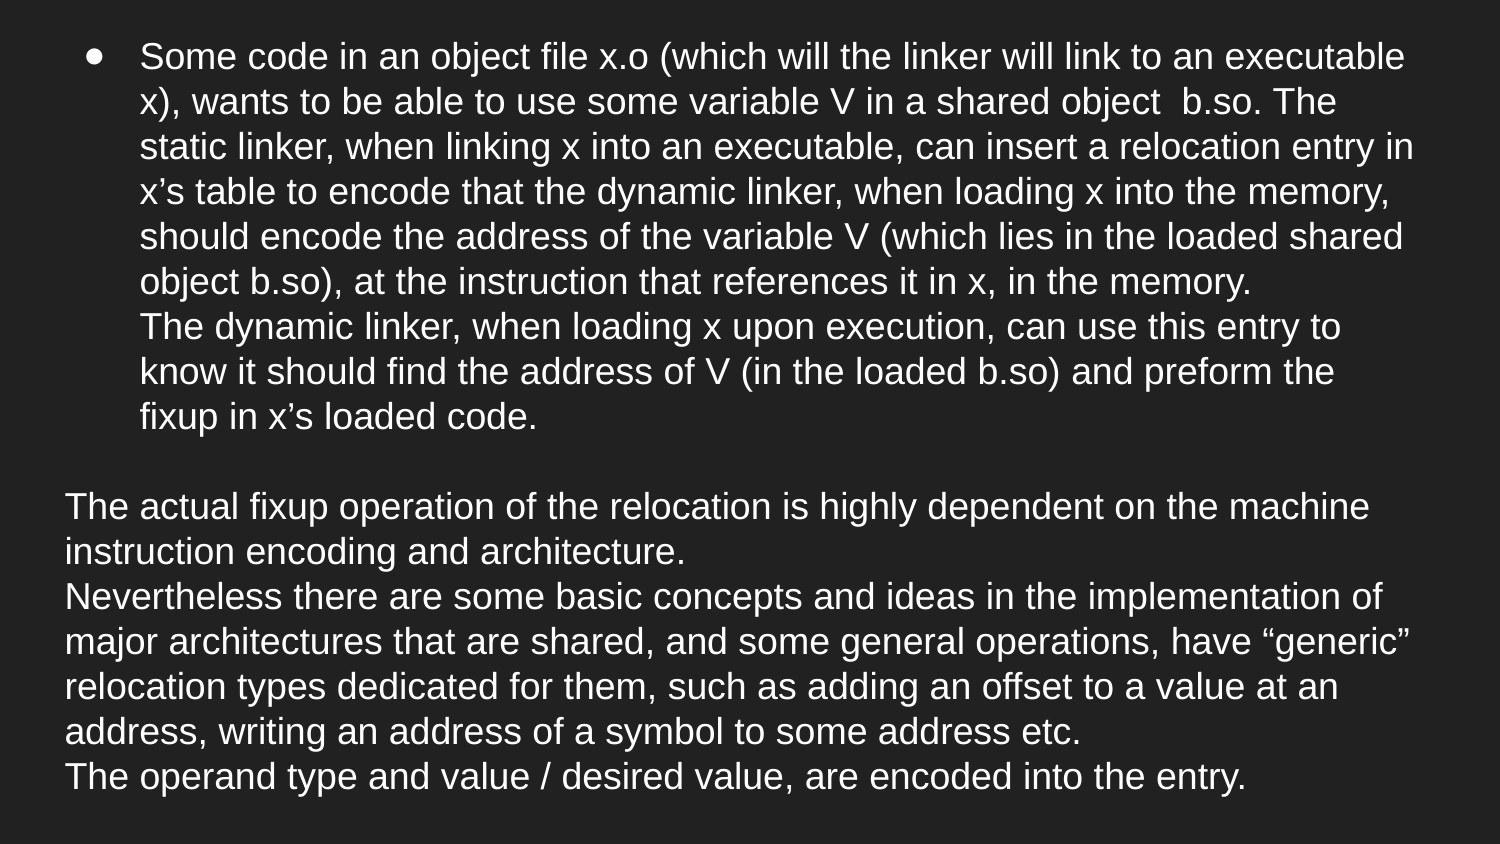

Some code in an object file x.o (which will the linker will link to an executable x), wants to be able to use some variable V in a shared object  b.so. The static linker, when linking x into an executable, can insert a relocation entry in x’s table to encode that the dynamic linker, when loading x into the memory, should encode the address of the variable V (which lies in the loaded shared object b.so), at the instruction that references it in x, in the memory.
The dynamic linker, when loading x upon execution, can use this entry to
know it should find the address of V (in the loaded b.so) and preform the
fixup in x’s loaded code.

The actual fixup operation of the relocation is highly dependent on the machine instruction encoding and architecture.
Nevertheless there are some basic concepts and ideas in the implementation of major architectures that are shared, and some general operations, have “generic” relocation types dedicated for them, such as adding an offset to a value at an address, writing an address of a symbol to some address etc.
The operand type and value / desired value, are encoded into the entry.